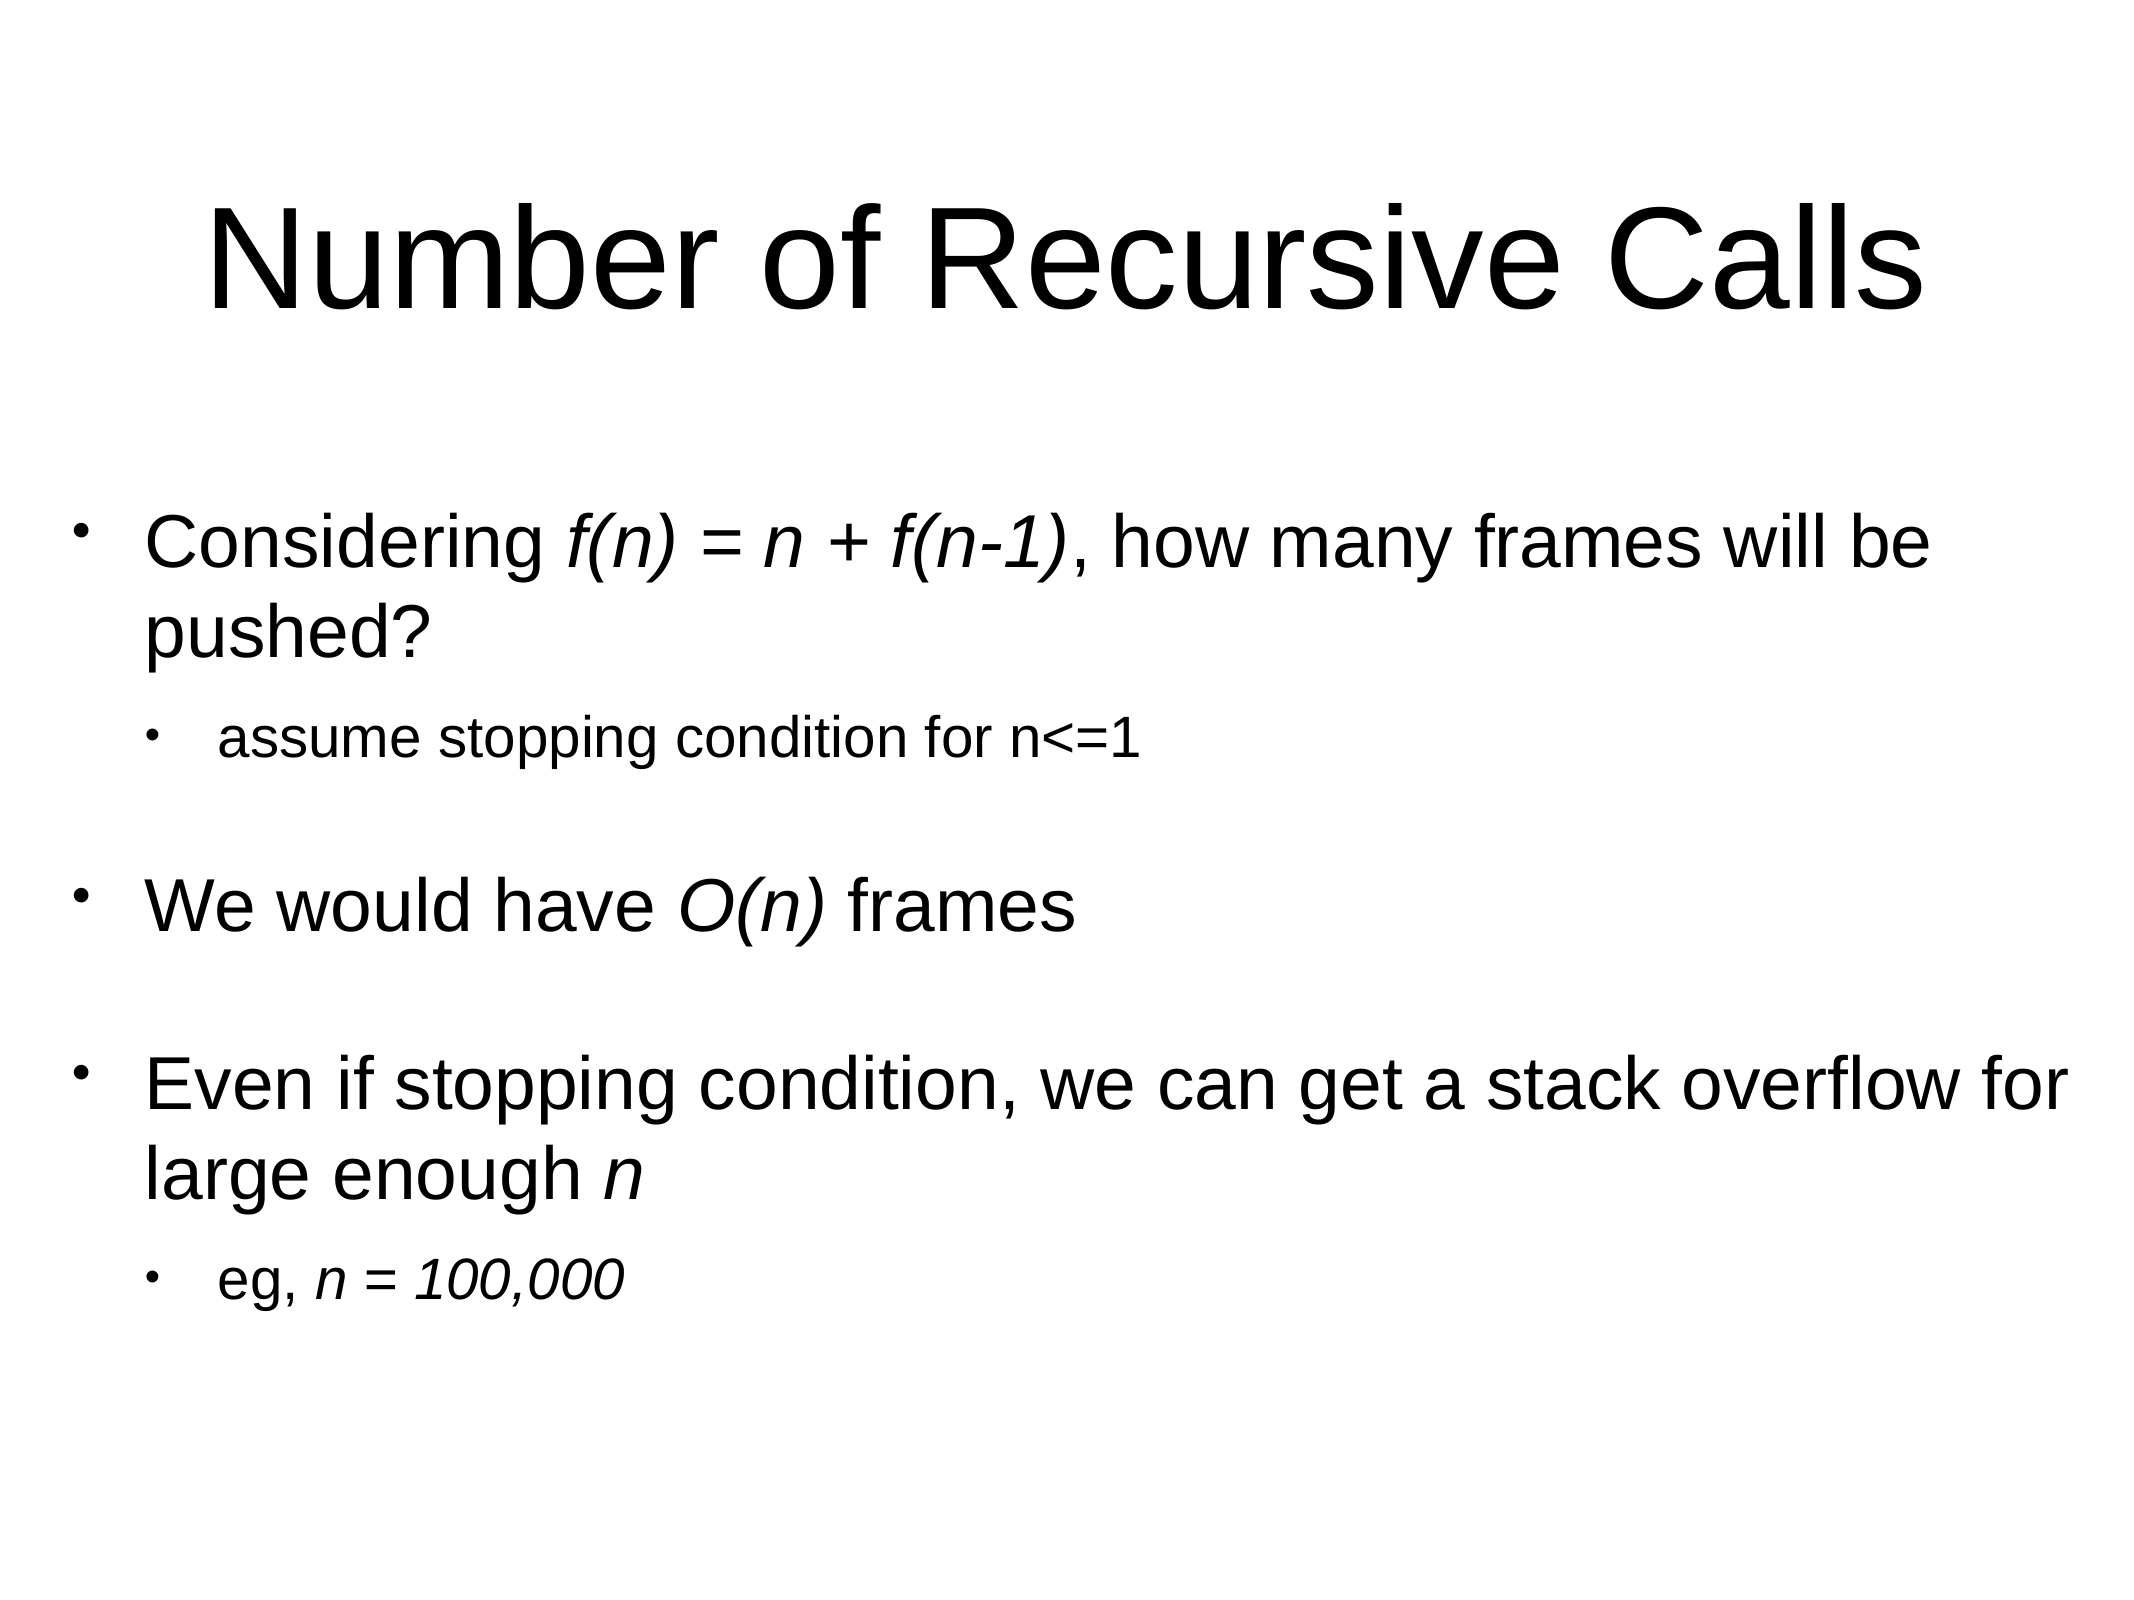

# Number of Recursive Calls
Considering f(n) = n + f(n-1), how many frames will be pushed?
assume stopping condition for n<=1
We would have O(n) frames
Even if stopping condition, we can get a stack overflow for large enough n
eg, n = 100,000